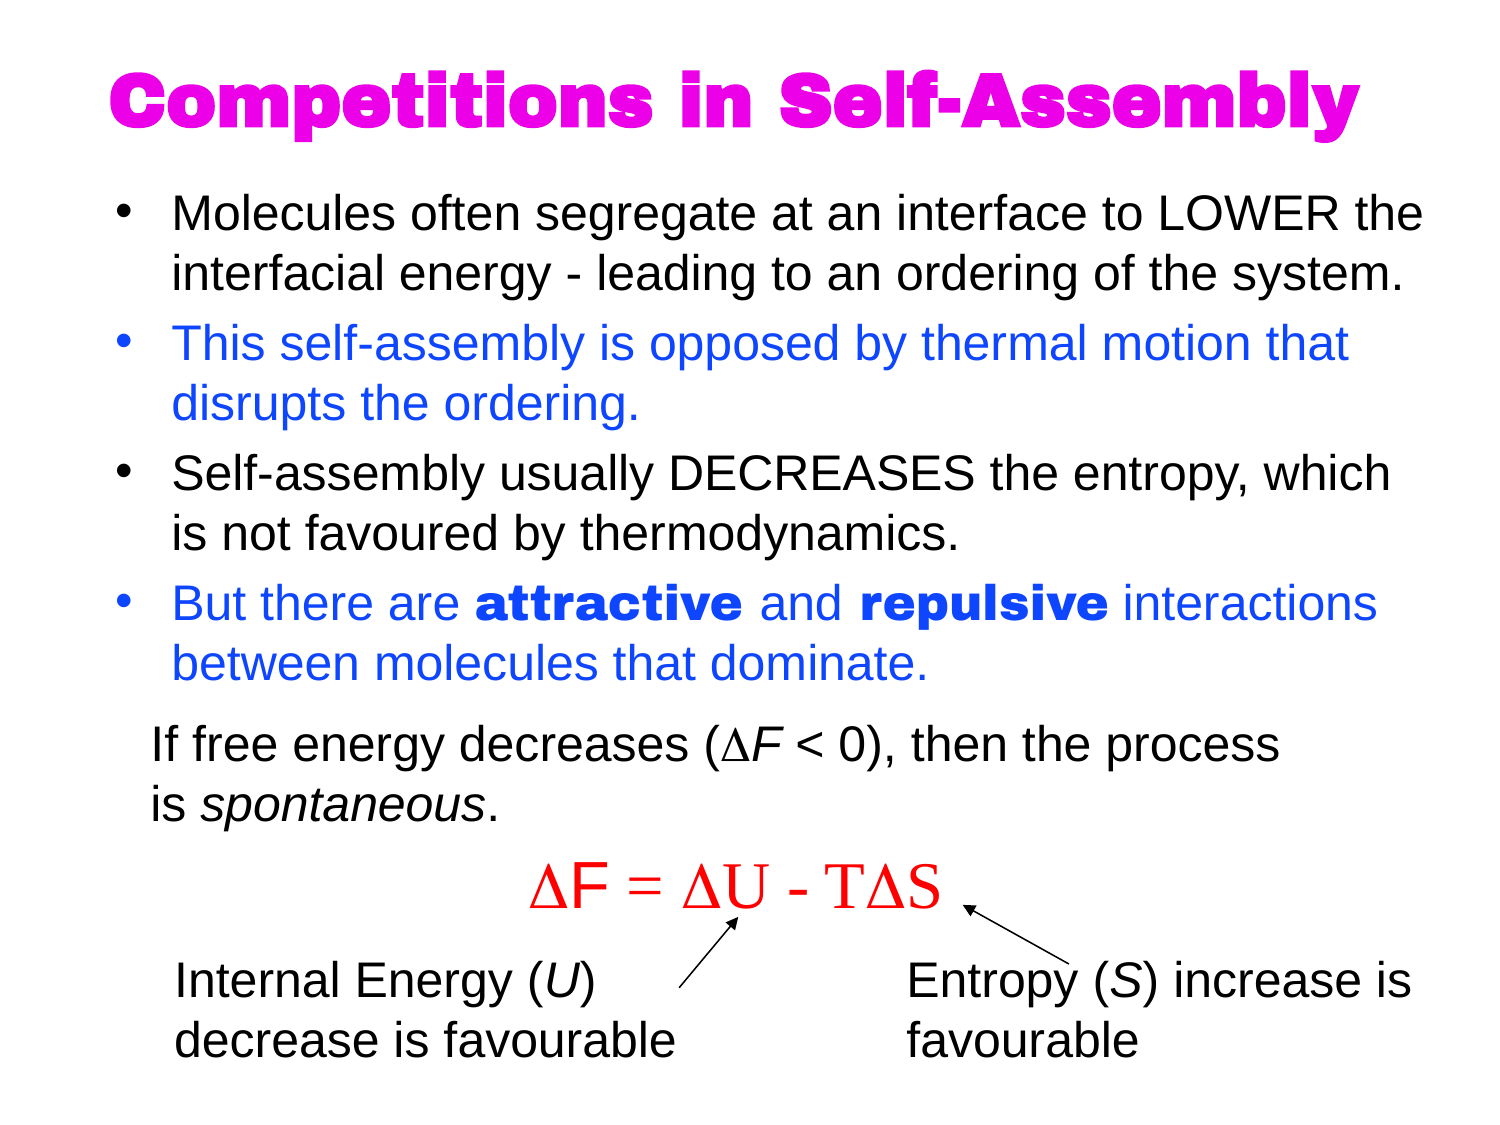

# Competitions in Self-Assembly
Molecules often segregate at an interface to LOWER the interfacial energy - leading to an ordering of the system.
This self-assembly is opposed by thermal motion that disrupts the ordering.
Self-assembly usually DECREASES the entropy, which is not favoured by thermodynamics.
But there are attractive and repulsive interactions between molecules that dominate.
If free energy decreases (ΔF < 0), then the process is spontaneous.
ΔF = ΔU - TΔS

Internal Energy (U) decrease is favourable
Entropy (S) increase is favourable